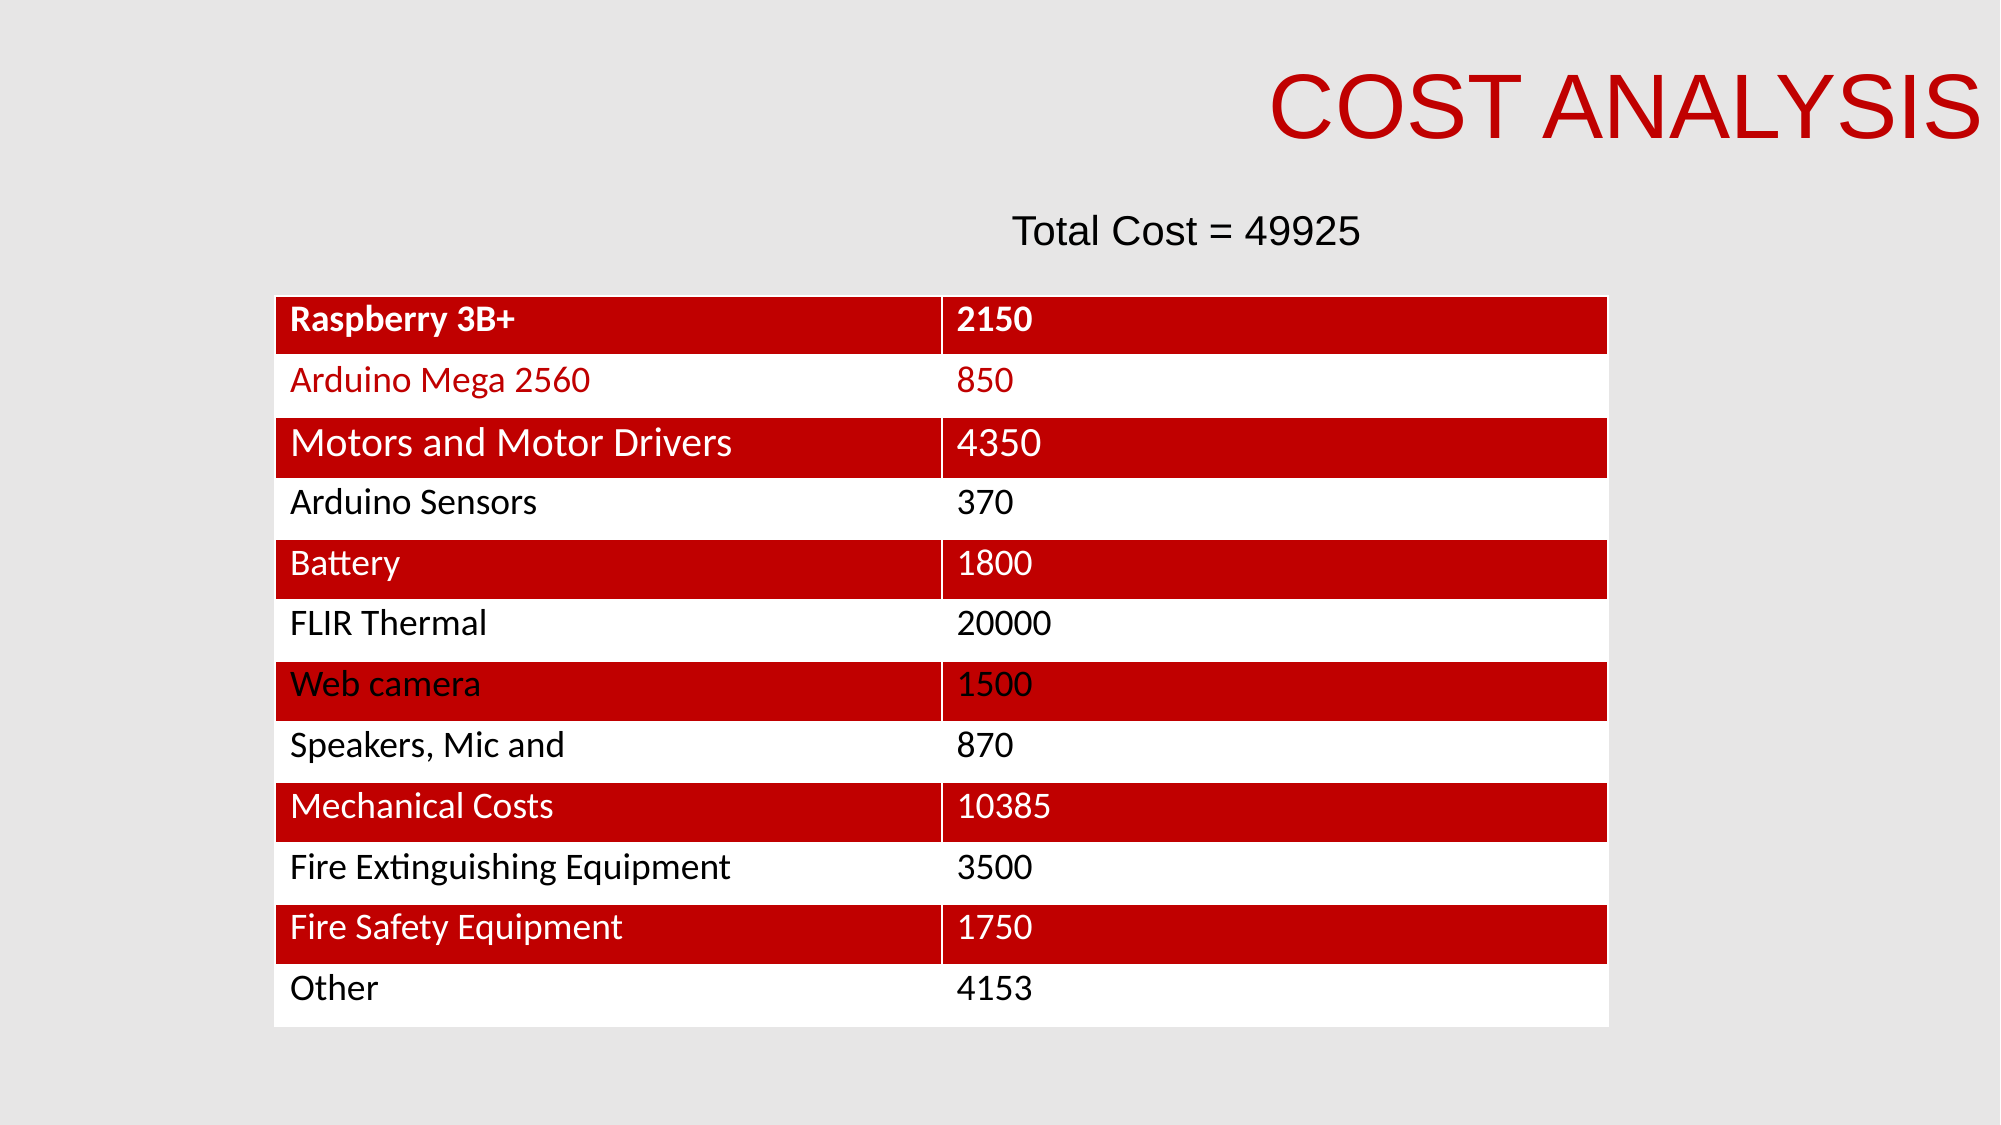

# COST ANALYSIS
Total Cost = 49925
| Raspberry 3B+ | 2150 |
| --- | --- |
| Arduino Mega 2560 | 850 |
| Motors and Motor Drivers | 4350 |
| Arduino Sensors | 370 |
| Battery | 1800 |
| FLIR Thermal | 20000 |
| Web camera | 1500 |
| Speakers, Mic and | 870 |
| Mechanical Costs | 10385 |
| Fire Extinguishing Equipment | 3500 |
| Fire Safety Equipment | 1750 |
| Other | 4153 |